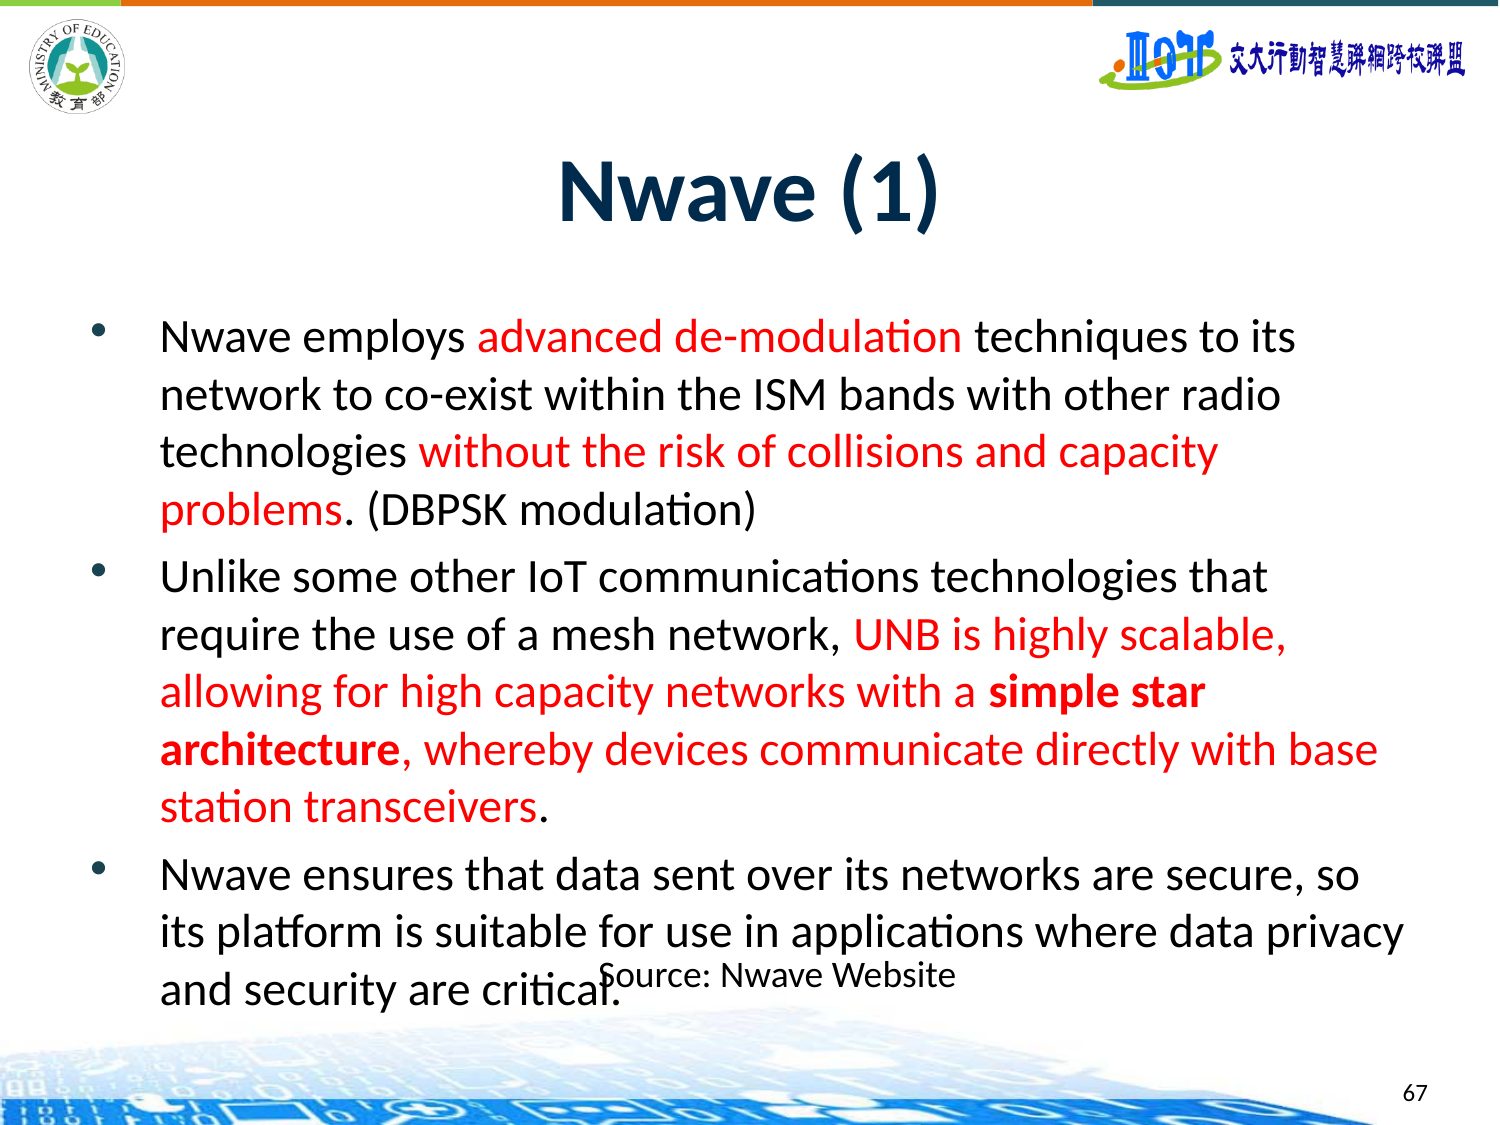

# Nwave (1)
Nwave employs advanced de-modulation techniques to its network to co-exist within the ISM bands with other radio technologies without the risk of collisions and capacity problems. (DBPSK modulation)
Unlike some other IoT communications technologies that require the use of a mesh network, UNB is highly scalable, allowing for high capacity networks with a simple star architecture, whereby devices communicate directly with base station transceivers.
Nwave ensures that data sent over its networks are secure, so its platform is suitable for use in applications where data privacy and security are critical.

Source: Nwave Website
67